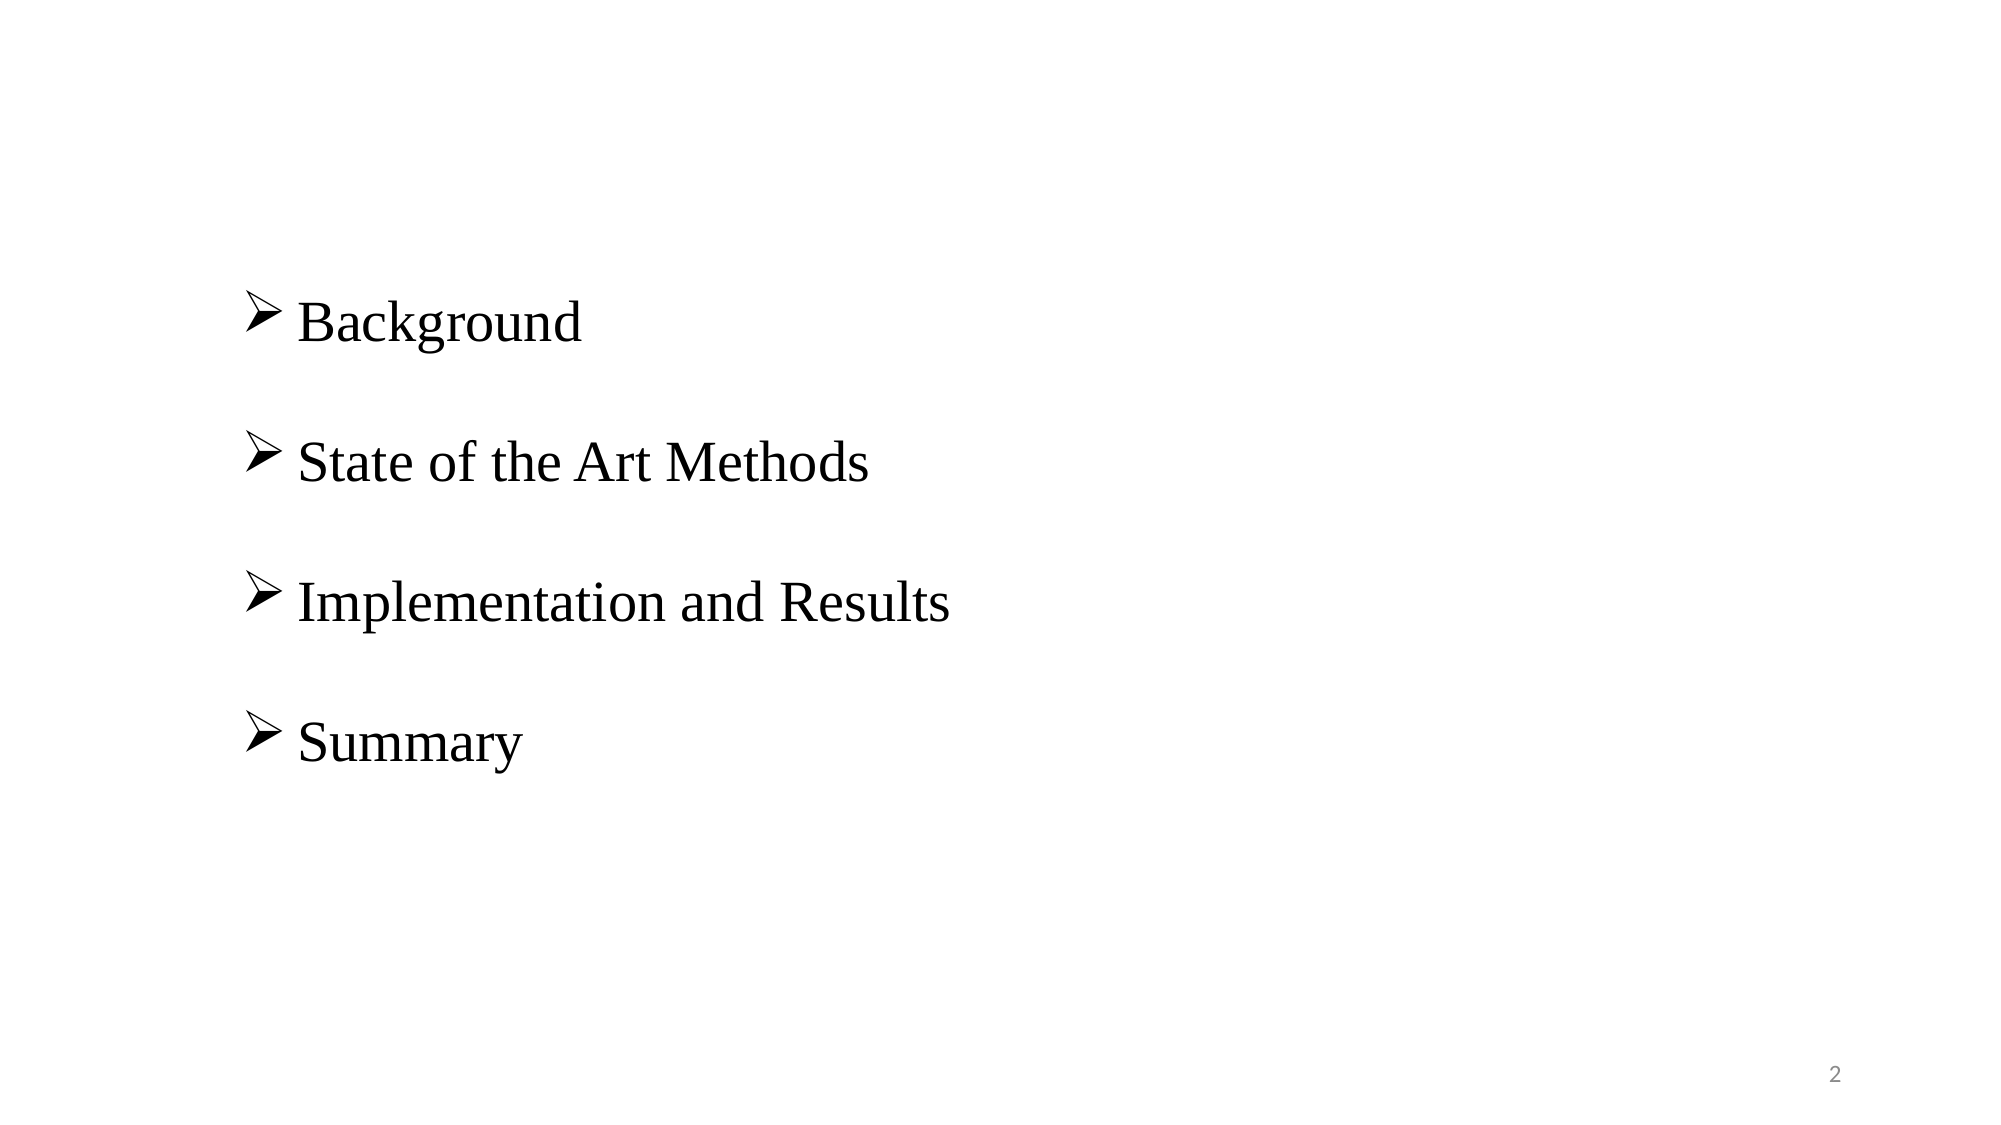

Background

State of the Art Methods

Implementation and Results

Summary
2